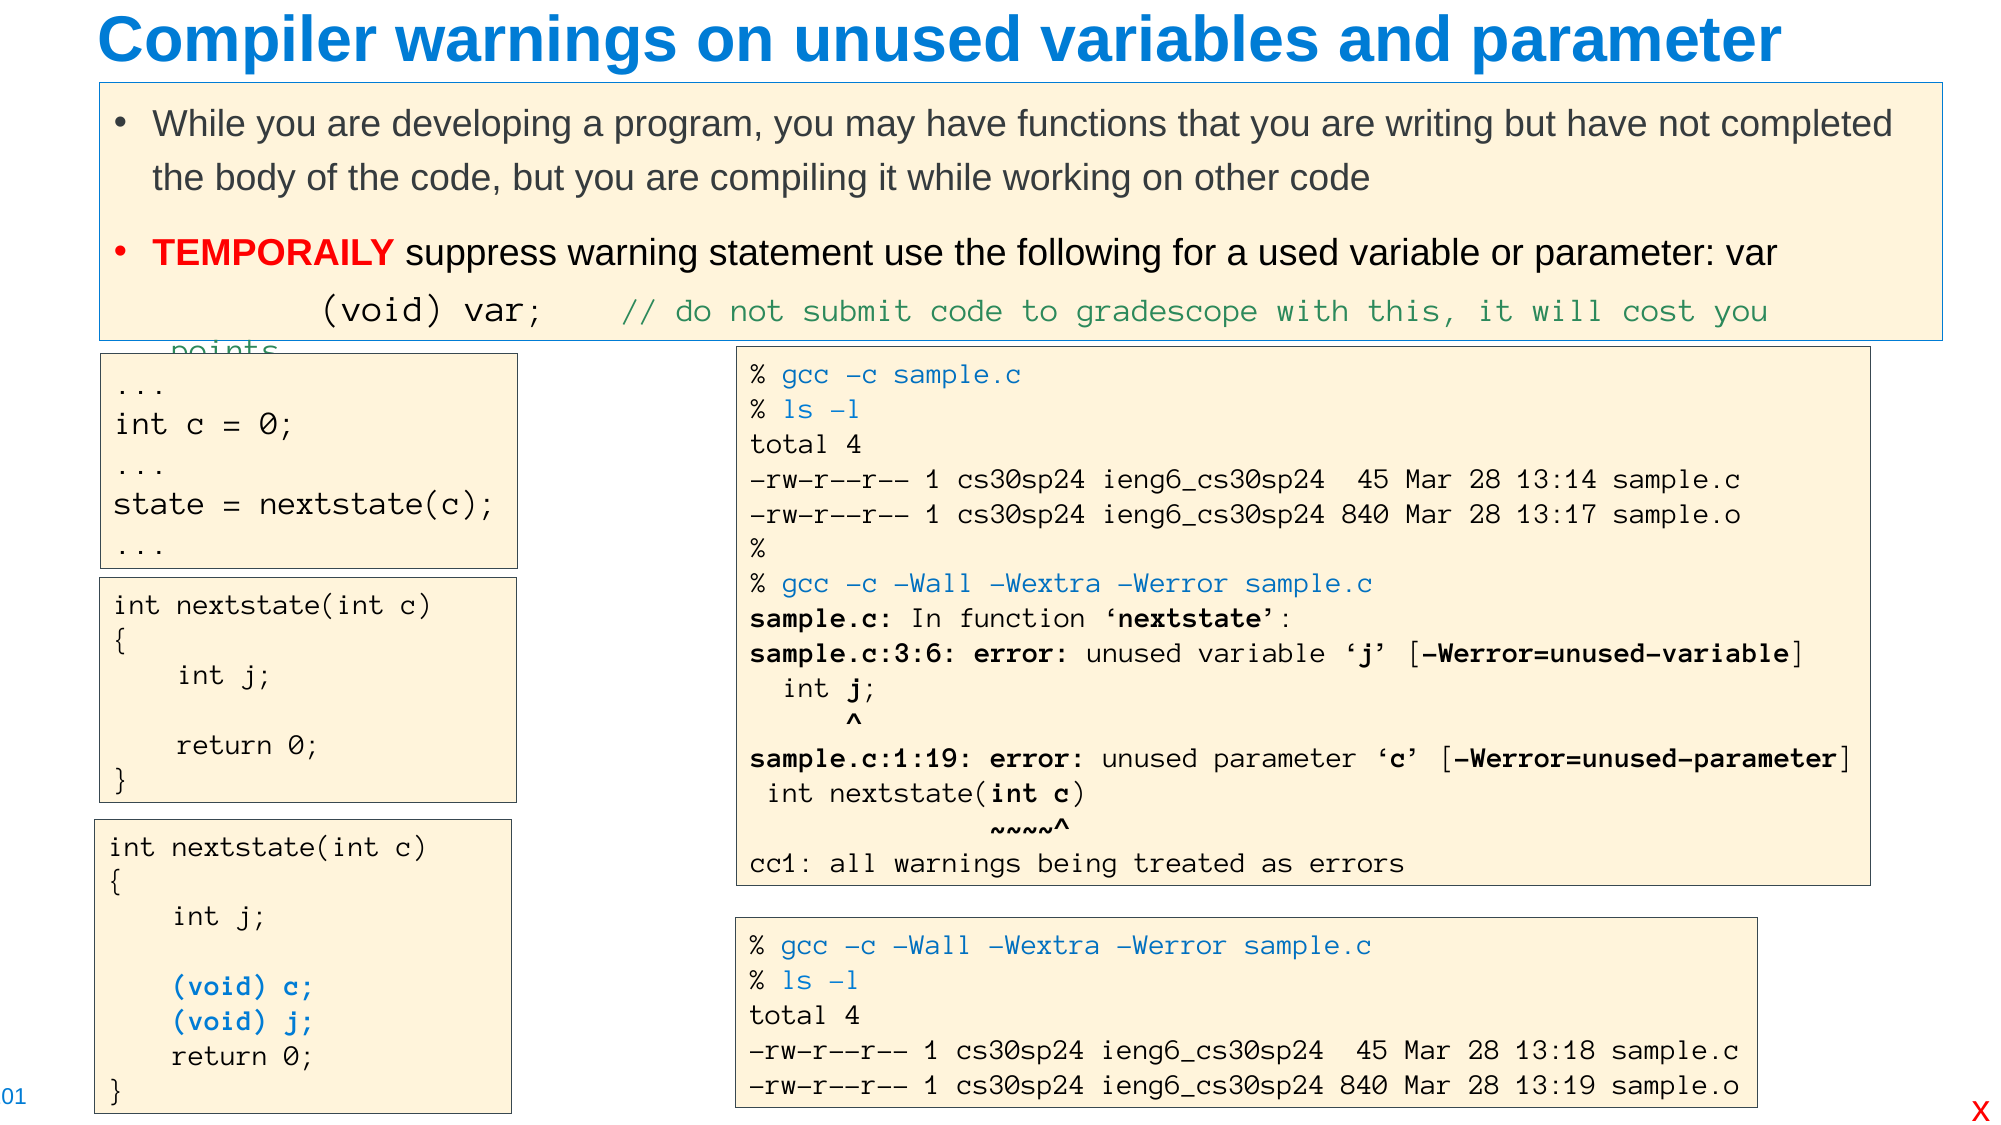

# Compiler warnings on unused variables and parameter
While you are developing a program, you may have functions that you are writing but have not completed the body of the code, but you are compiling it while working on other code
TEMPORAILY suppress warning statement use the following for a used variable or parameter: var
	(void) var;  	// do not submit code to gradescope with this, it will cost you points….
% gcc -c sample.c
% ls –l
total 4
-rw-r--r-- 1 cs30sp24 ieng6_cs30sp24  45 Mar 28 13:14 sample.c
-rw-r--r-- 1 cs30sp24 ieng6_cs30sp24 840 Mar 28 13:17 sample.o
%
% gcc -c -Wall -Wextra -Werror sample.c
sample.c: In function ‘nextstate’:
sample.c:3:6: error: unused variable ‘j’ [-Werror=unused-variable]
  int j;
      ^
sample.c:1:19: error: unused parameter ‘c’ [-Werror=unused-parameter]
 int nextstate(int c)
               ~~~~^
cc1: all warnings being treated as errors
...
int c = 0;
...
state = nextstate(c);
...
int nextstate(int c)
{
    int j;

    return 0;
}
int nextstate(int c)
{
    int j;

    (void) c;
    (void) j;
    return 0;
}
% gcc -c -Wall -Wextra -Werror sample.c
% ls –l
total 4
-rw-r--r-- 1 cs30sp24 ieng6_cs30sp24  45 Mar 28 13:18 sample.c
-rw-r--r-- 1 cs30sp24 ieng6_cs30sp24 840 Mar 28 13:19 sample.o
x